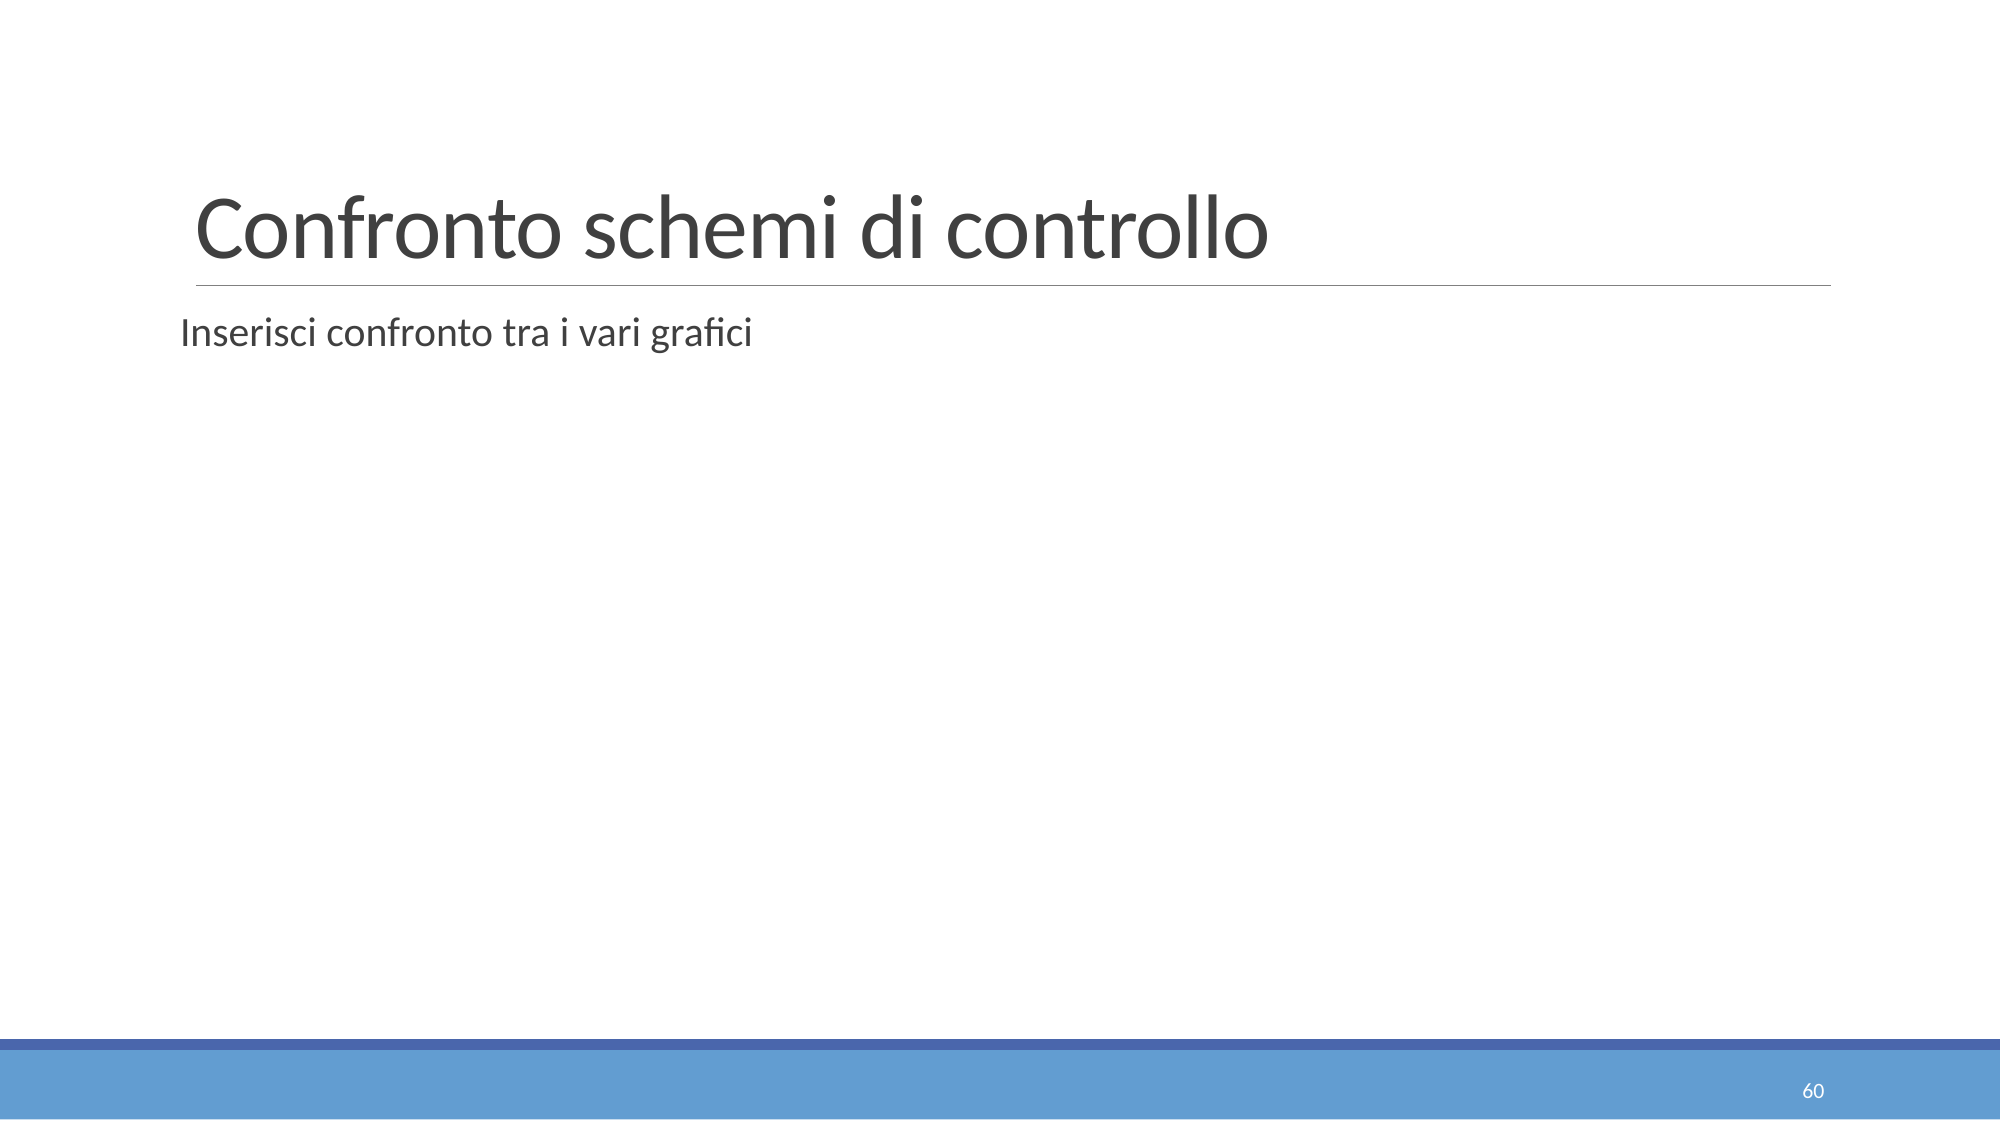

# Confronto schemi di controllo
Inserisci confronto tra i vari grafici
60